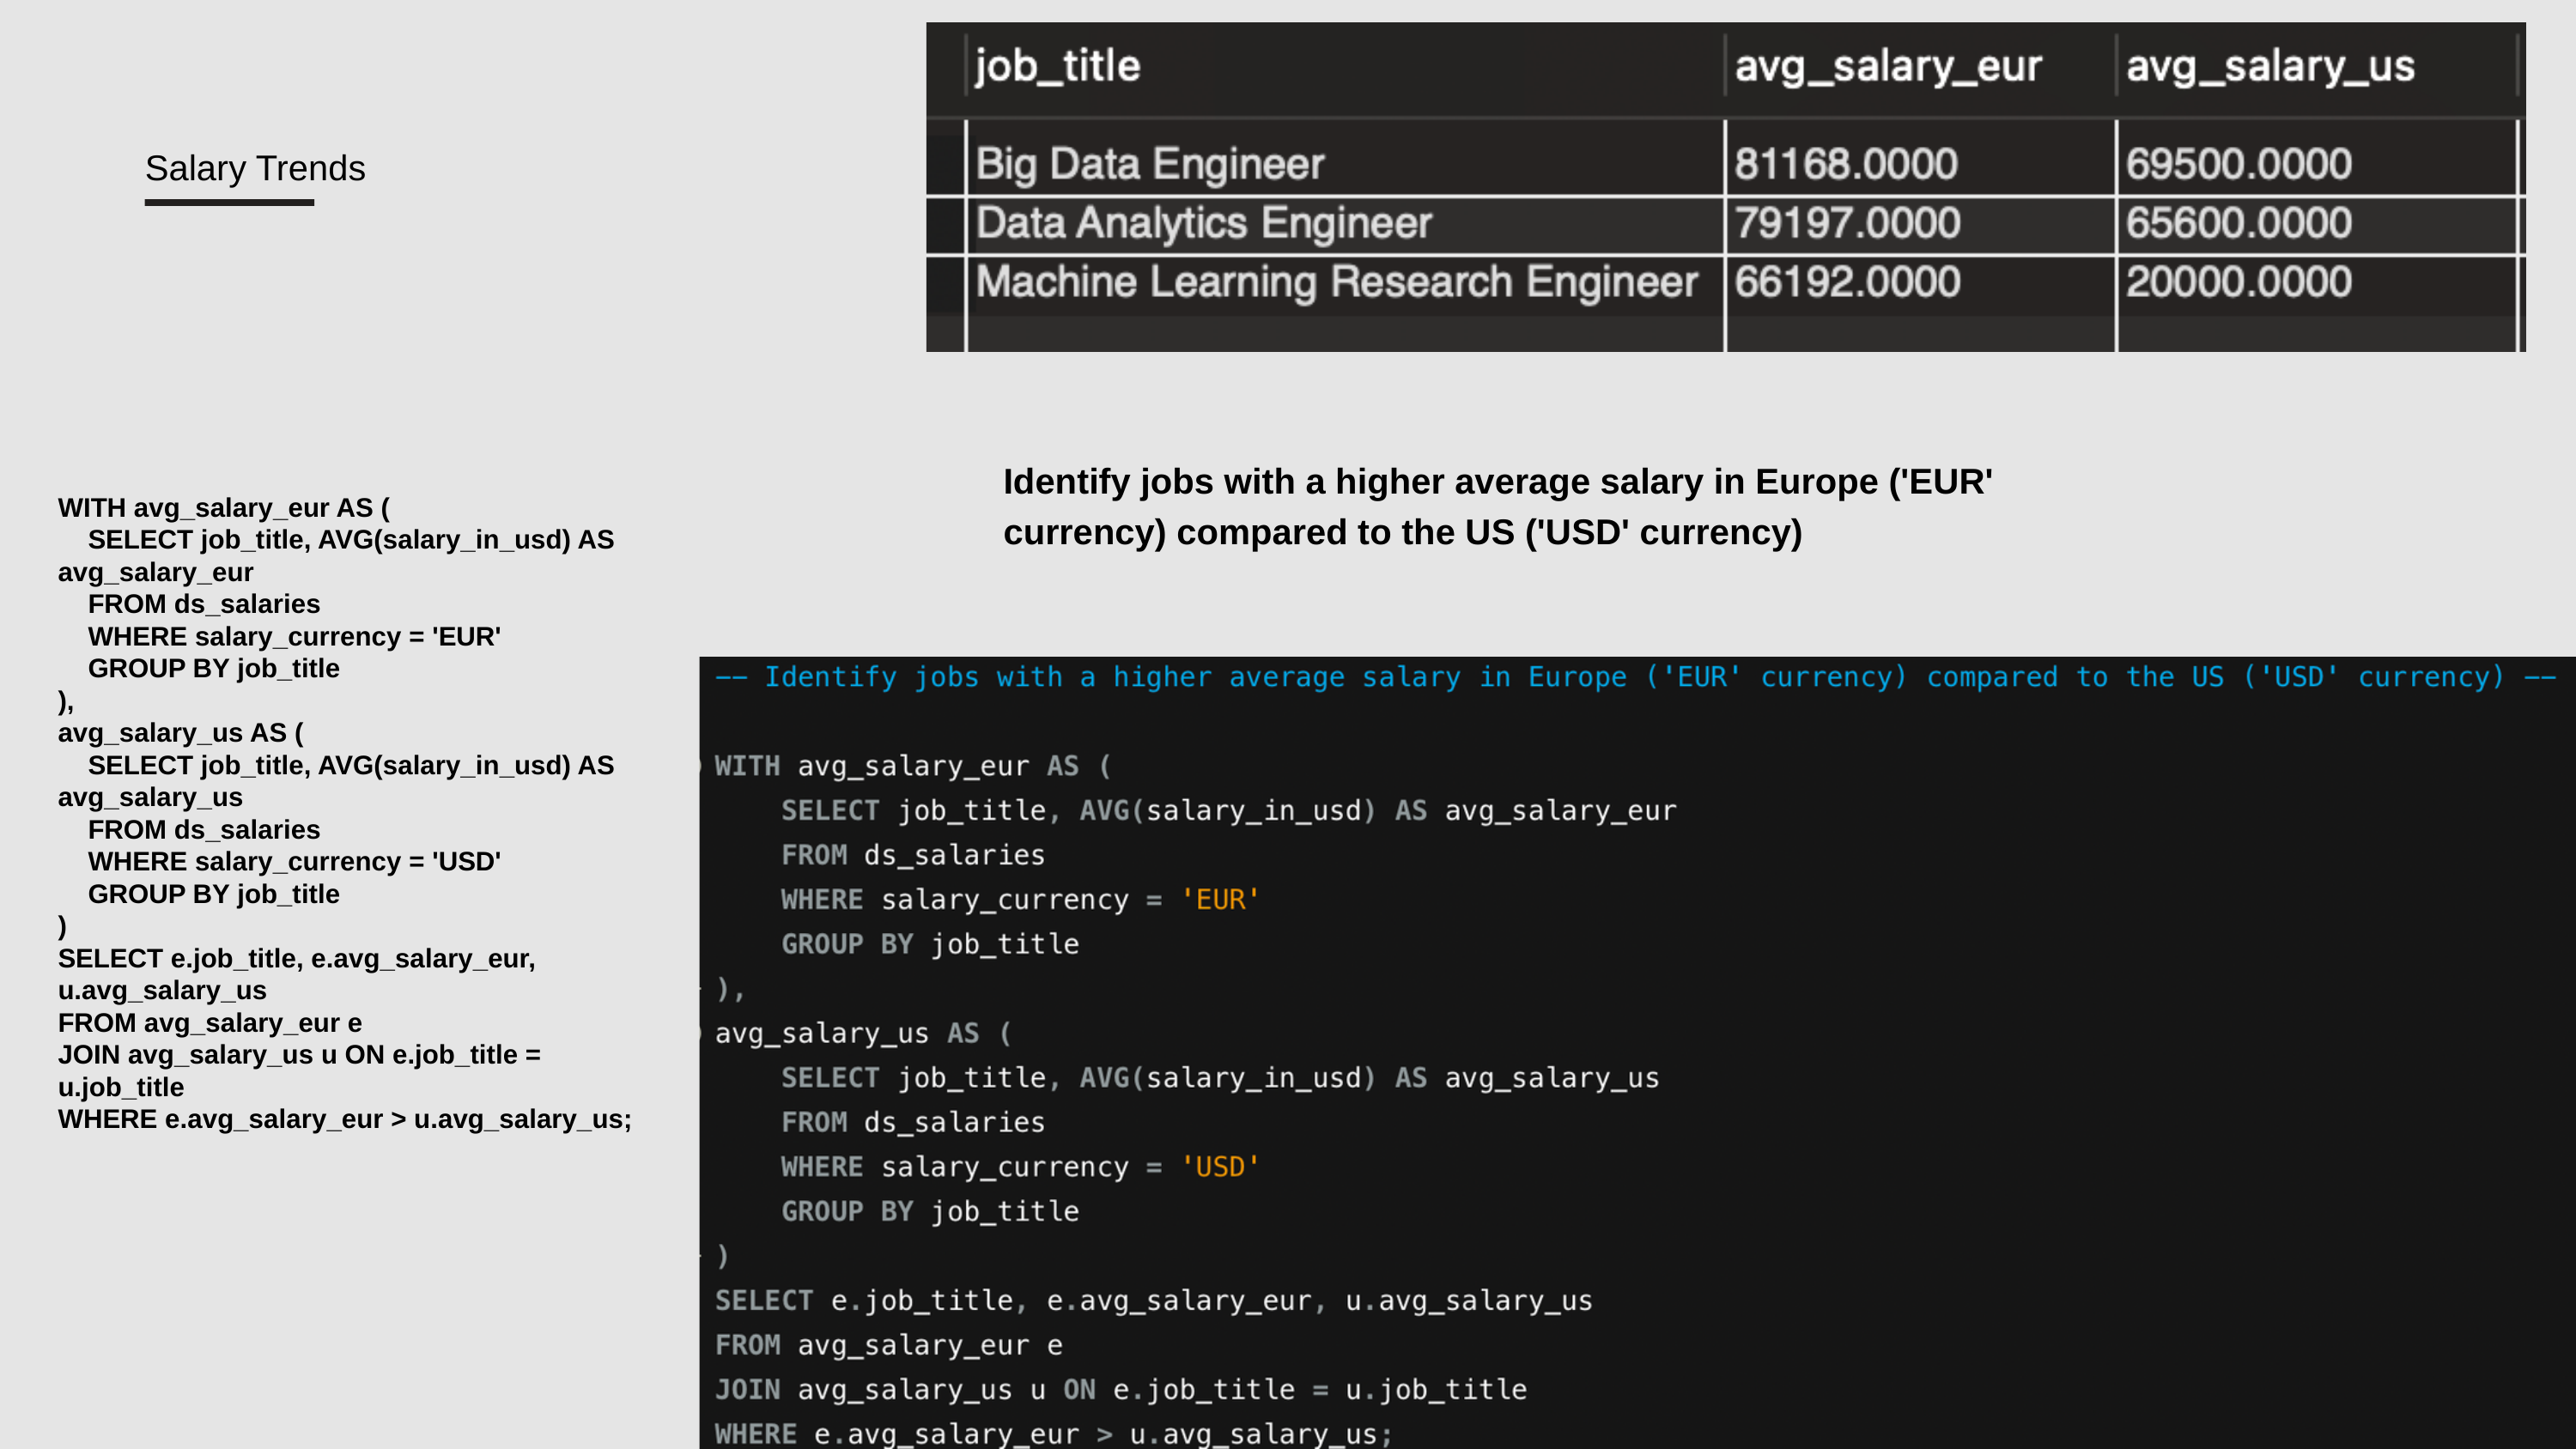

Salary Trends

Identify jobs with a higher average salary in Europe ('EUR' currency) compared to the US ('USD' currency)

WITH avg_salary_eur AS (
    SELECT job_title, AVG(salary_in_usd) AS avg_salary_eur
    FROM ds_salaries
    WHERE salary_currency = 'EUR'
    GROUP BY job_title
),
avg_salary_us AS (
    SELECT job_title, AVG(salary_in_usd) AS avg_salary_us
    FROM ds_salaries
    WHERE salary_currency = 'USD'
    GROUP BY job_title
)
SELECT e.job_title, e.avg_salary_eur, u.avg_salary_us
FROM avg_salary_eur e
JOIN avg_salary_us u ON e.job_title = u.job_title
WHERE e.avg_salary_eur > u.avg_salary_us;